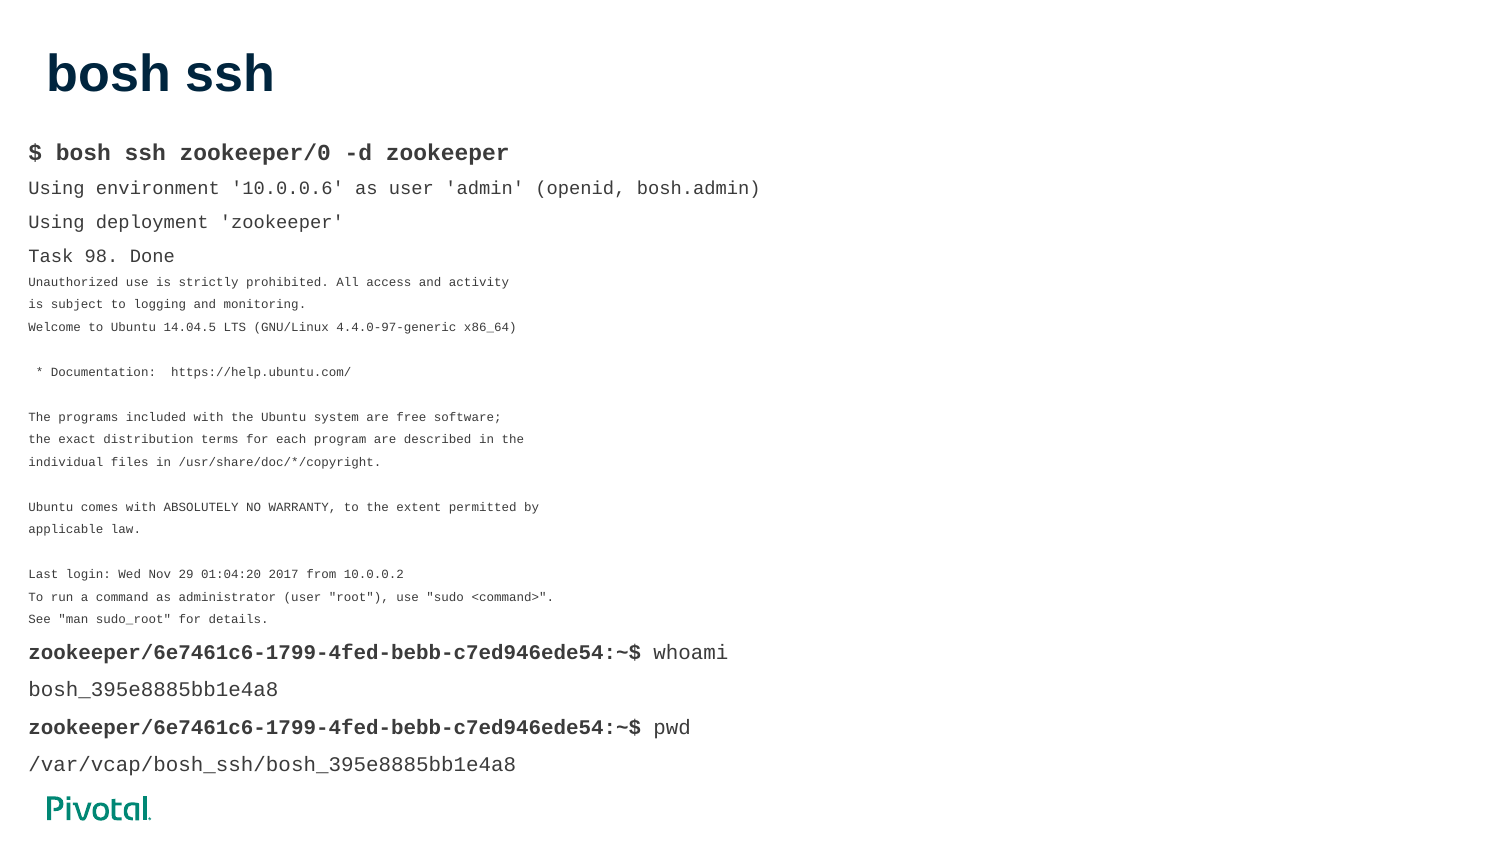

# bosh ssh
$ bosh ssh zookeeper/0 -d zookeeper
Using environment '10.0.0.6' as user 'admin' (openid, bosh.admin)
Using deployment 'zookeeper'
Task 98. Done
Unauthorized use is strictly prohibited. All access and activity
is subject to logging and monitoring.
Welcome to Ubuntu 14.04.5 LTS (GNU/Linux 4.4.0-97-generic x86_64)

 * Documentation:  https://help.ubuntu.com/

The programs included with the Ubuntu system are free software;
the exact distribution terms for each program are described in the
individual files in /usr/share/doc/*/copyright.

Ubuntu comes with ABSOLUTELY NO WARRANTY, to the extent permitted by
applicable law.

Last login: Wed Nov 29 01:04:20 2017 from 10.0.0.2
To run a command as administrator (user "root"), use "sudo <command>".
See "man sudo_root" for details.
zookeeper/6e7461c6-1799-4fed-bebb-c7ed946ede54:~$ whoami
bosh_395e8885bb1e4a8
zookeeper/6e7461c6-1799-4fed-bebb-c7ed946ede54:~$ pwd
/var/vcap/bosh_ssh/bosh_395e8885bb1e4a8